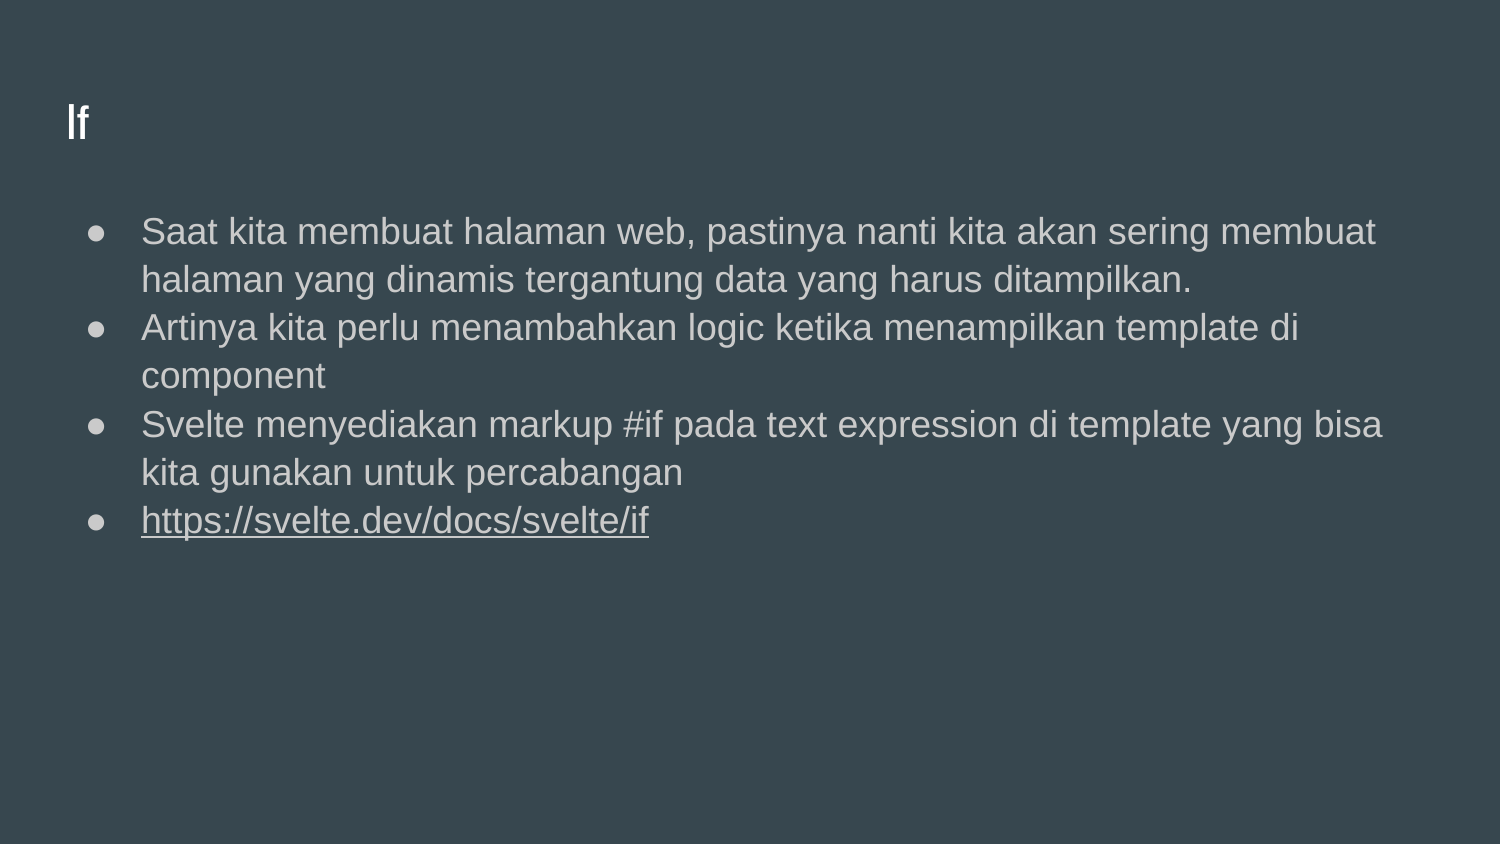

# If
Saat kita membuat halaman web, pastinya nanti kita akan sering membuat halaman yang dinamis tergantung data yang harus ditampilkan.
Artinya kita perlu menambahkan logic ketika menampilkan template di component
Svelte menyediakan markup #if pada text expression di template yang bisa kita gunakan untuk percabangan
https://svelte.dev/docs/svelte/if